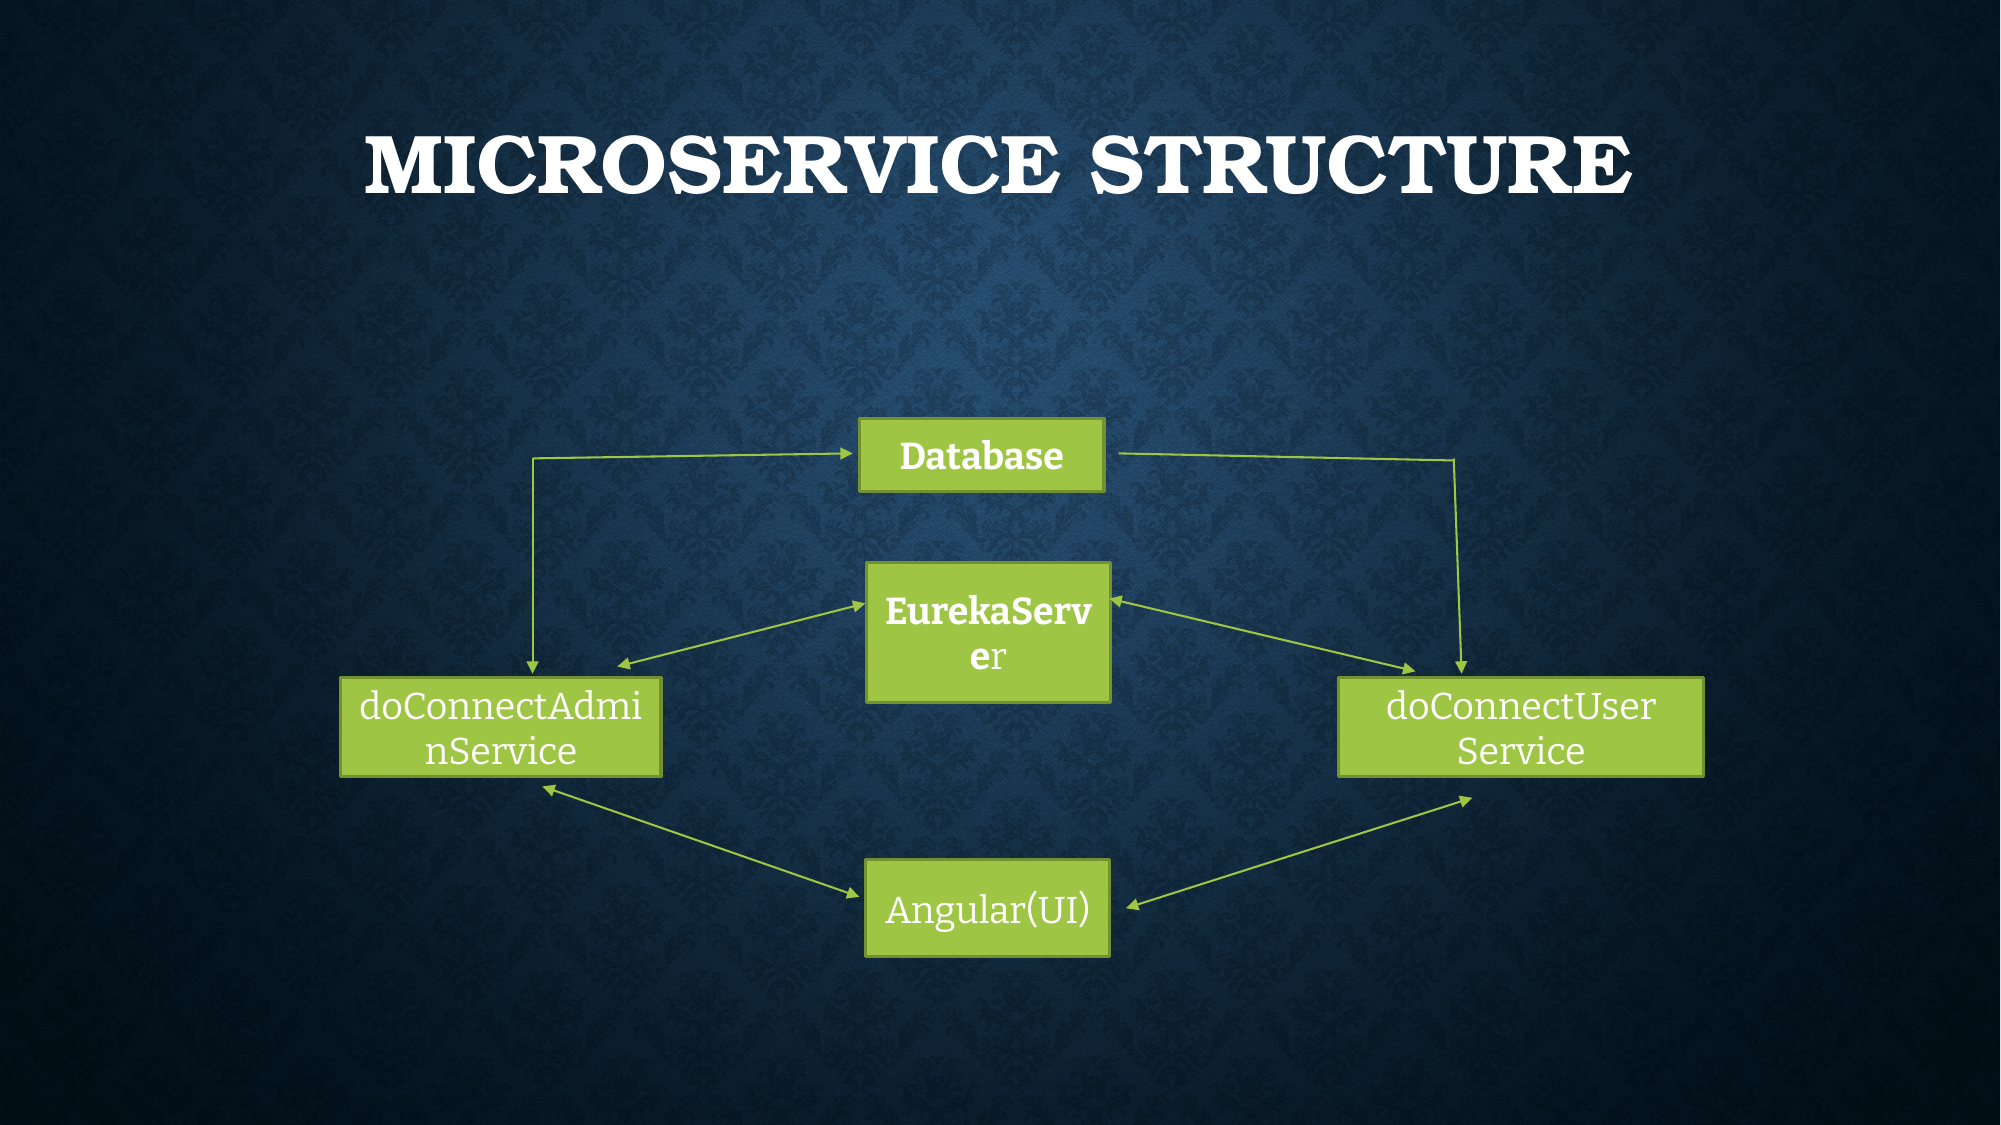

# MICROSERVICE STRUCTURE
Database
EurekaServer
doConnectAdminService
doConnectUser
Service
Angular(UI)